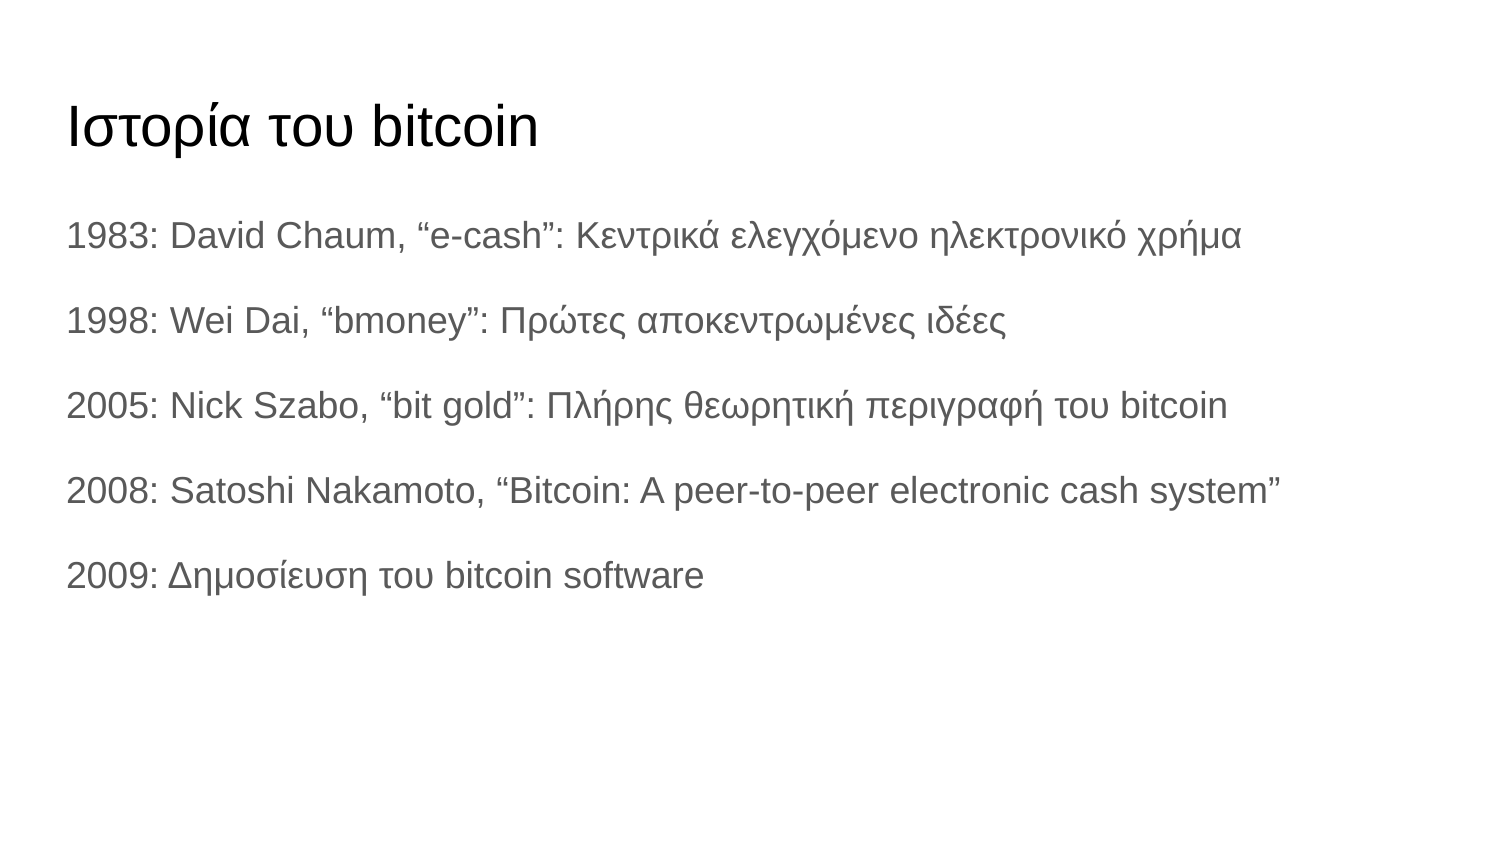

# Ιστορία του bitcoin
1983: David Chaum, “e-cash”: Κεντρικά ελεγχόμενο ηλεκτρονικό χρήμα
1998: Wei Dai, “bmoney”: Πρώτες αποκεντρωμένες ιδέες
2005: Nick Szabo, “bit gold”: Πλήρης θεωρητική περιγραφή του bitcoin
2008: Satoshi Nakamoto, “Bitcoin: A peer-to-peer electronic cash system”
2009: Δημοσίευση του bitcoin software